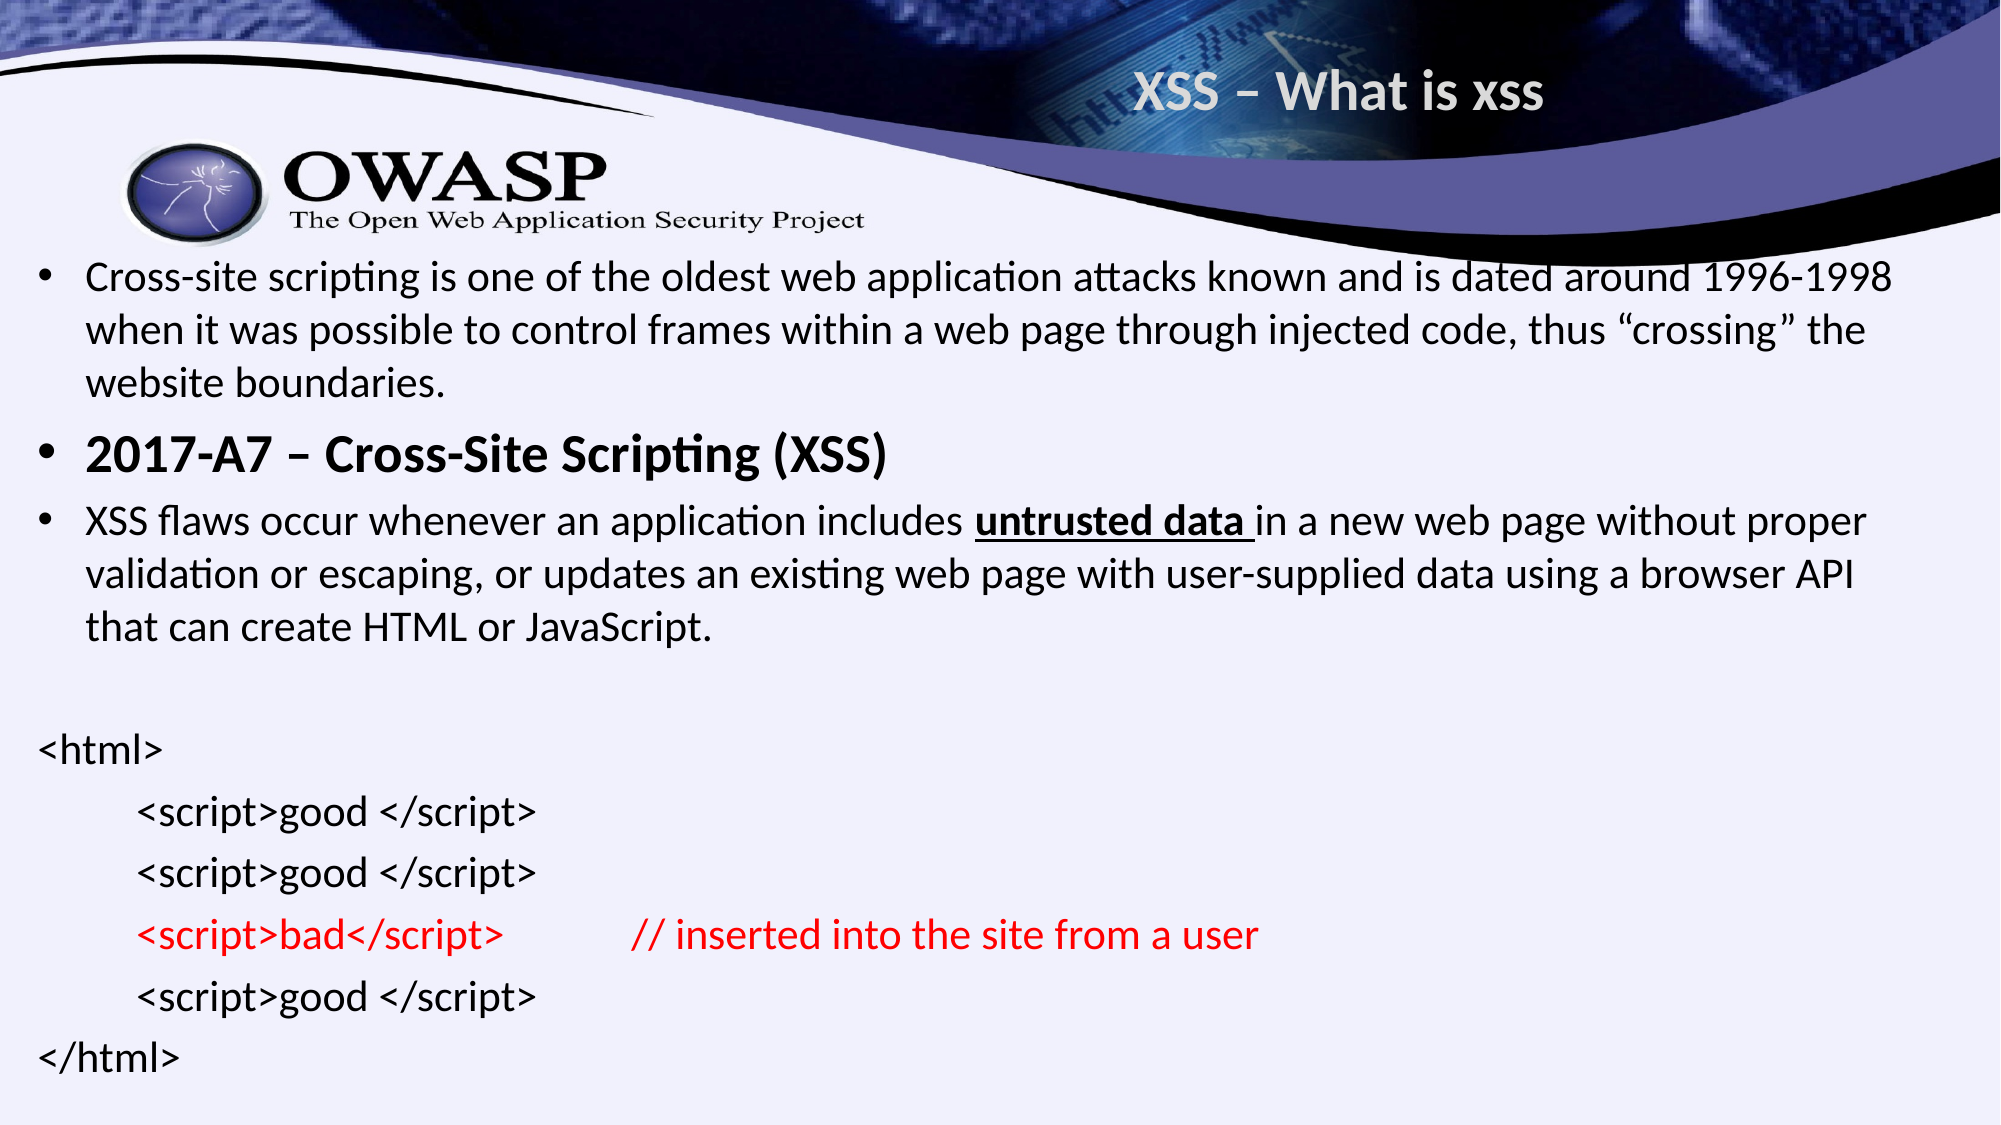

# XSS – What is xss
Cross-site scripting is one of the oldest web application attacks known and is dated around 1996-1998 when it was possible to control frames within a web page through injected code, thus “crossing” the website boundaries.
2017-A7 – Cross-Site Scripting (XSS)
XSS flaws occur whenever an application includes untrusted data in a new web page without proper validation or escaping, or updates an existing web page with user-supplied data using a browser API that can create HTML or JavaScript.

<html>
	<script>good </script>
	<script>good </script>
	<script>bad</script>		// inserted into the site from a user
	<script>good </script>
</html>